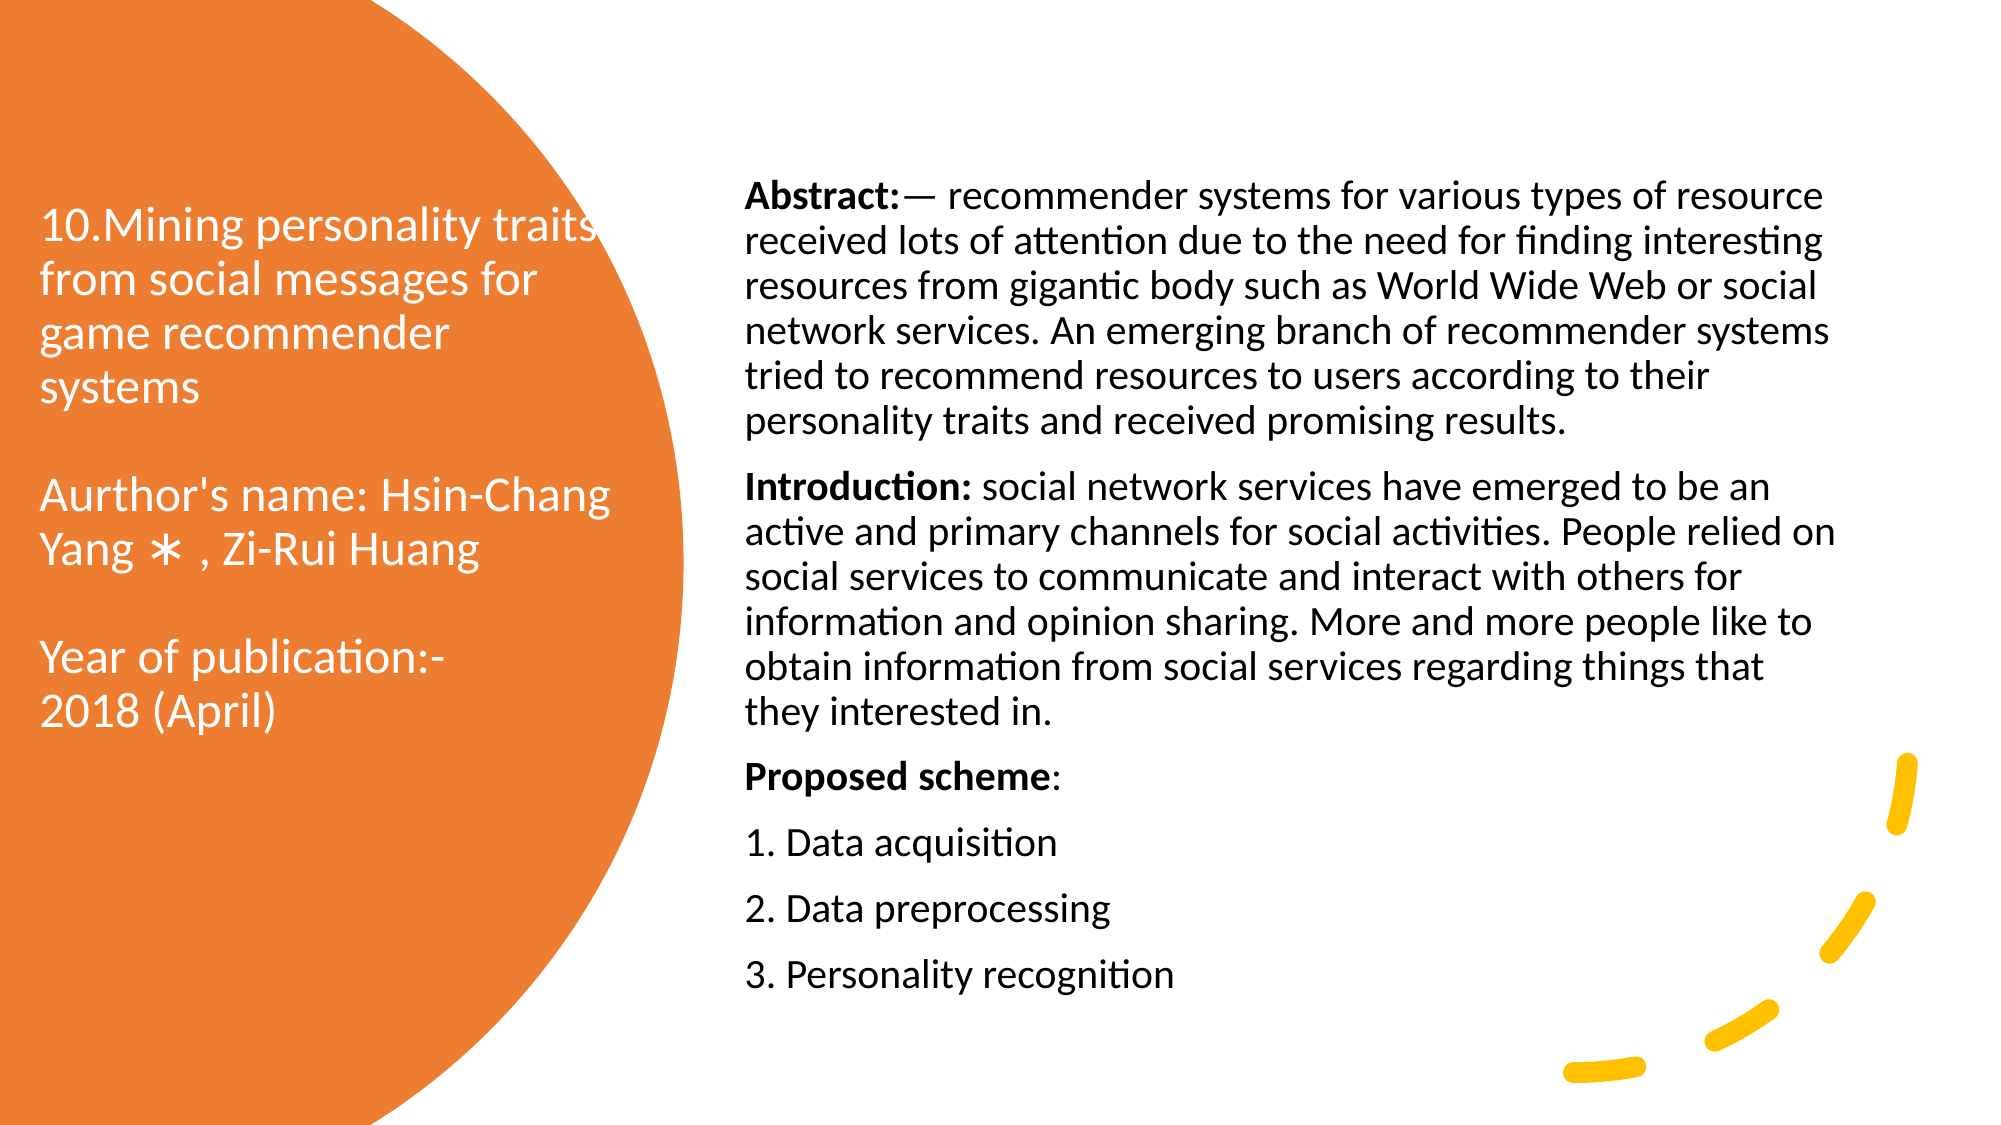

4.HybriModel for Solving Cold-star

Abstract:— recommender systems for various types of resource received lots of attention due to the need for finding interesting resources from gigantic body such as World Wide Web or social network services. An emerging branch of recommender systems tried to recommend resources to users according to their personality traits and received promising results.
Introduction: social network services have emerged to be an active and primary channels for social activities. People relied on social services to communicate and interact with others for information and opinion sharing. More and more people like to obtain information from social services regarding things that they interested in.
Proposed scheme:
1. Data acquisition
2. Data preprocessing
3. Personality recognition

# 10.Mining personality traits from social messages for game recommender systems Aurthor's name: Hsin-Chang Yang ∗ , Zi-Rui Huang Year of publication:-  2018 (April)